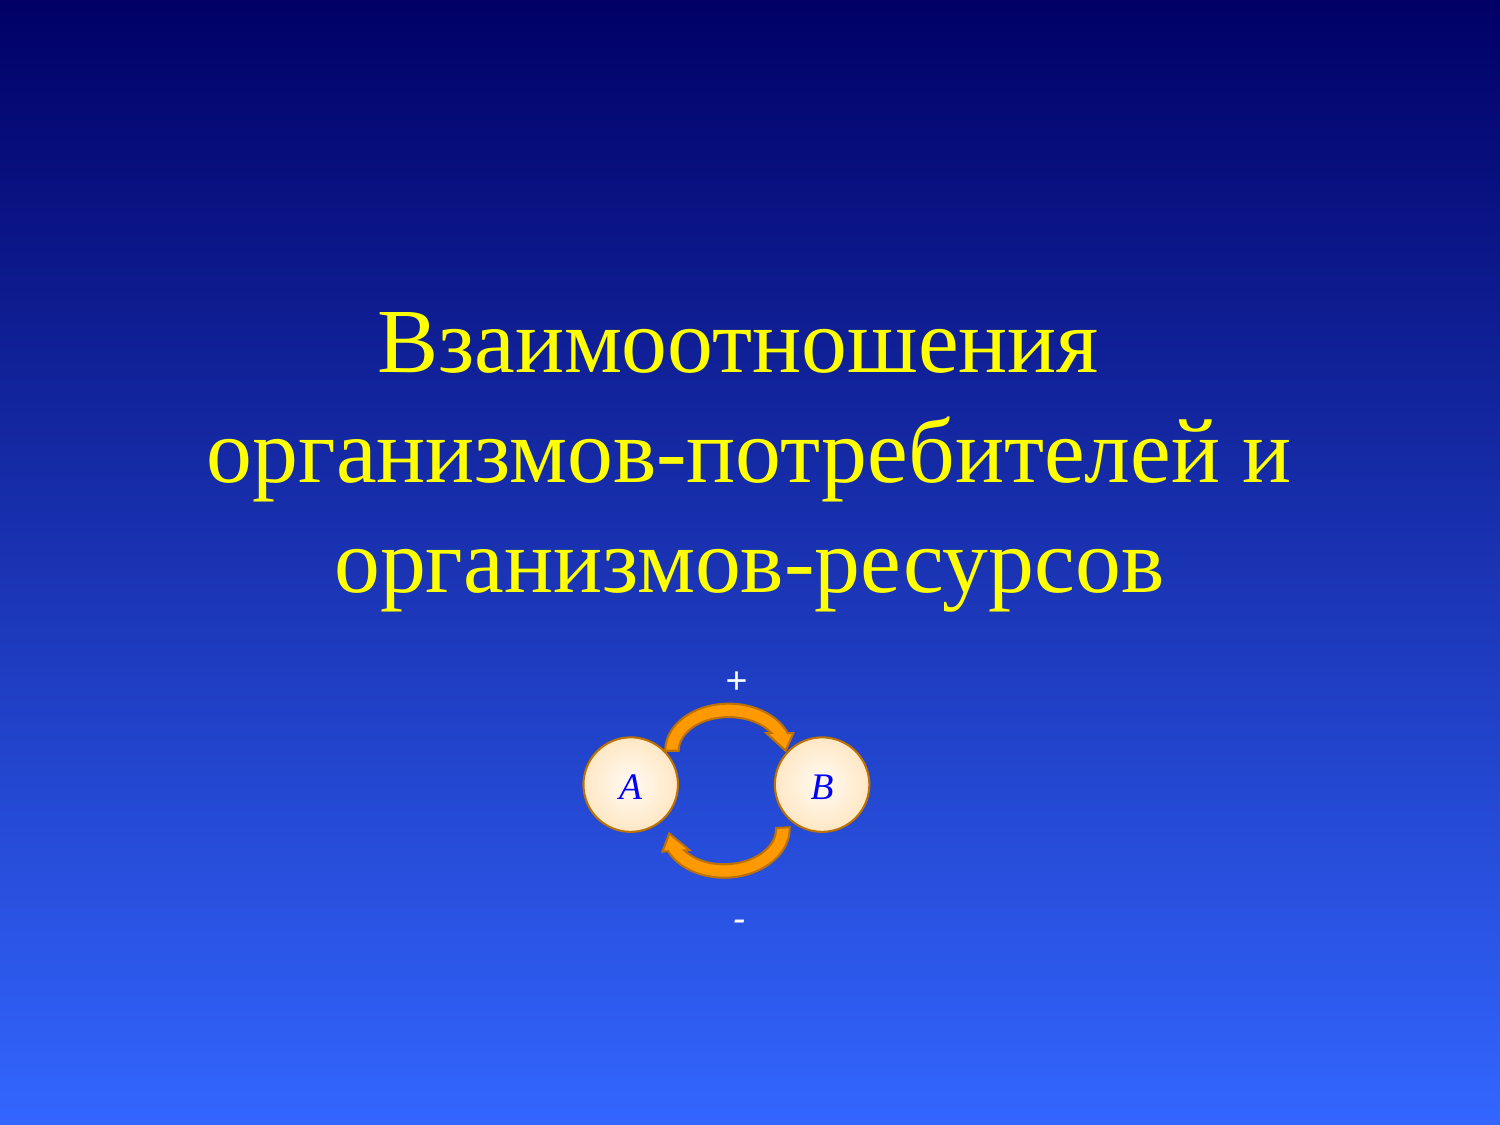

# Взаимоотношения организмов-потребителей и организмов-ресурсов
+

A
B

-